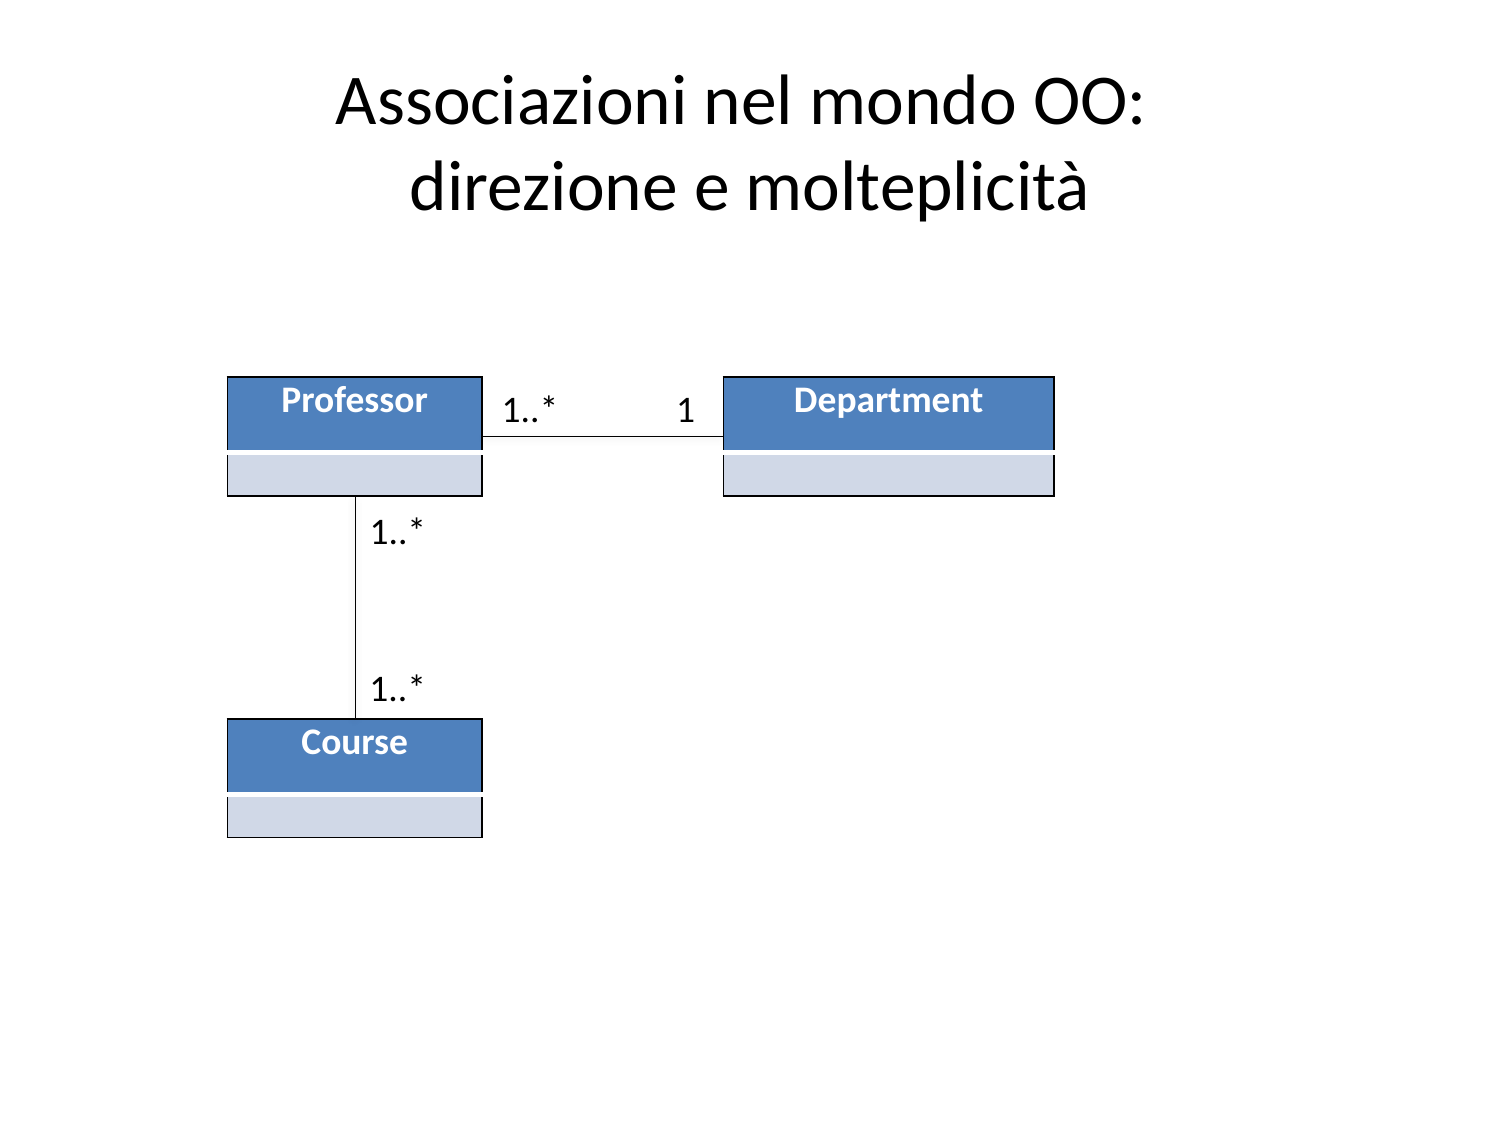

# Associazioni nel mondo OO: direzione e molteplicità
1..*
| Professor |
| --- |
|  |
1
| Department |
| --- |
|  |
1..*
1..*
| Course |
| --- |
|  |